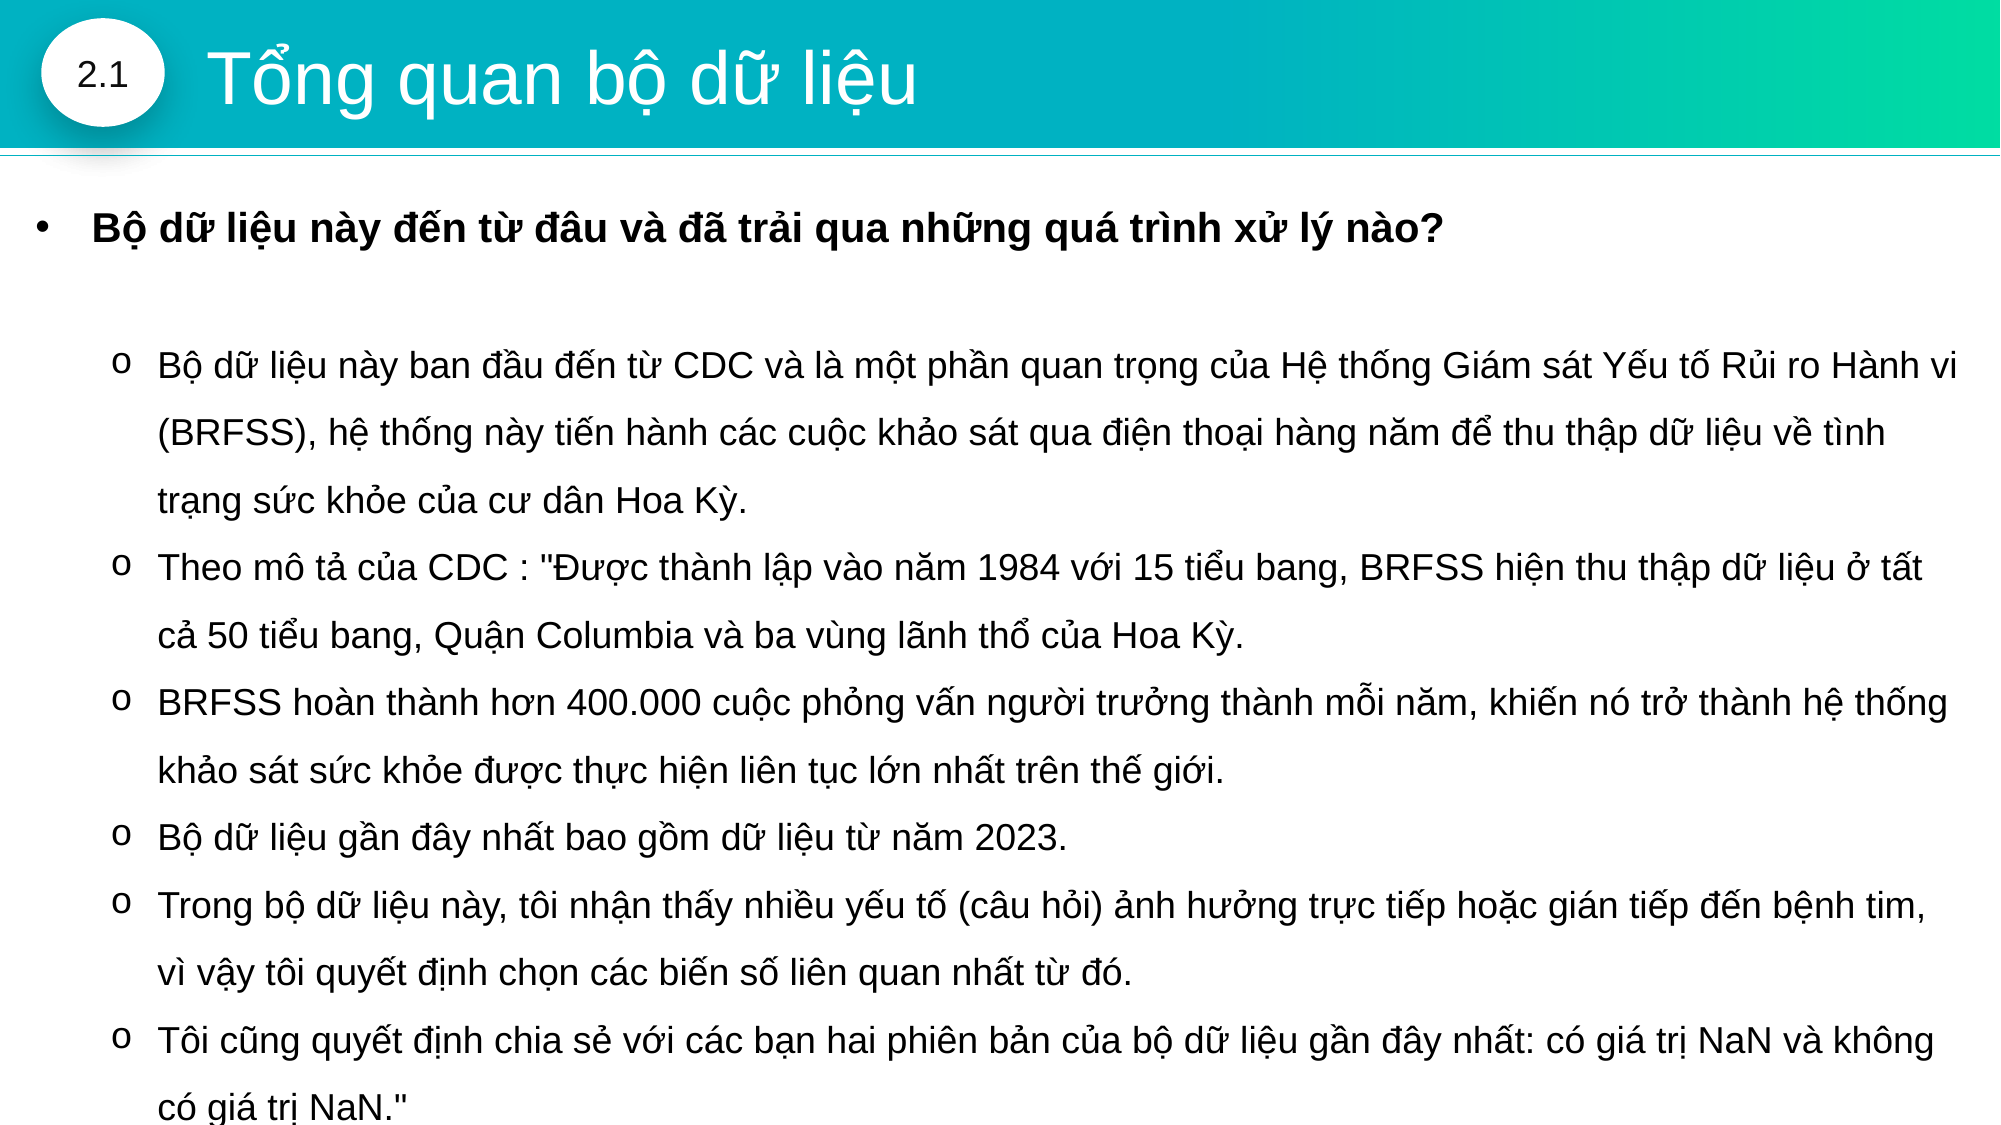

2.1
2.1
Tổng quan bộ dữ liệu
Tổng quan bộ dữ liệu
Bộ dữ liệu này đến từ đâu và đã trải qua những quá trình xử lý nào?

Bộ dữ liệu này ban đầu đến từ CDC và là một phần quan trọng của Hệ thống Giám sát Yếu tố Rủi ro Hành vi (BRFSS), hệ thống này tiến hành các cuộc khảo sát qua điện thoại hàng năm để thu thập dữ liệu về tình trạng sức khỏe của cư dân Hoa Kỳ.
Theo mô tả của CDC : "Được thành lập vào năm 1984 với 15 tiểu bang, BRFSS hiện thu thập dữ liệu ở tất cả 50 tiểu bang, Quận Columbia và ba vùng lãnh thổ của Hoa Kỳ.
BRFSS hoàn thành hơn 400.000 cuộc phỏng vấn người trưởng thành mỗi năm, khiến nó trở thành hệ thống khảo sát sức khỏe được thực hiện liên tục lớn nhất trên thế giới.
Bộ dữ liệu gần đây nhất bao gồm dữ liệu từ năm 2023.
Trong bộ dữ liệu này, tôi nhận thấy nhiều yếu tố (câu hỏi) ảnh hưởng trực tiếp hoặc gián tiếp đến bệnh tim, vì vậy tôi quyết định chọn các biến số liên quan nhất từ ​​đó.
Tôi cũng quyết định chia sẻ với các bạn hai phiên bản của bộ dữ liệu gần đây nhất: có giá trị NaN và không có giá trị NaN."